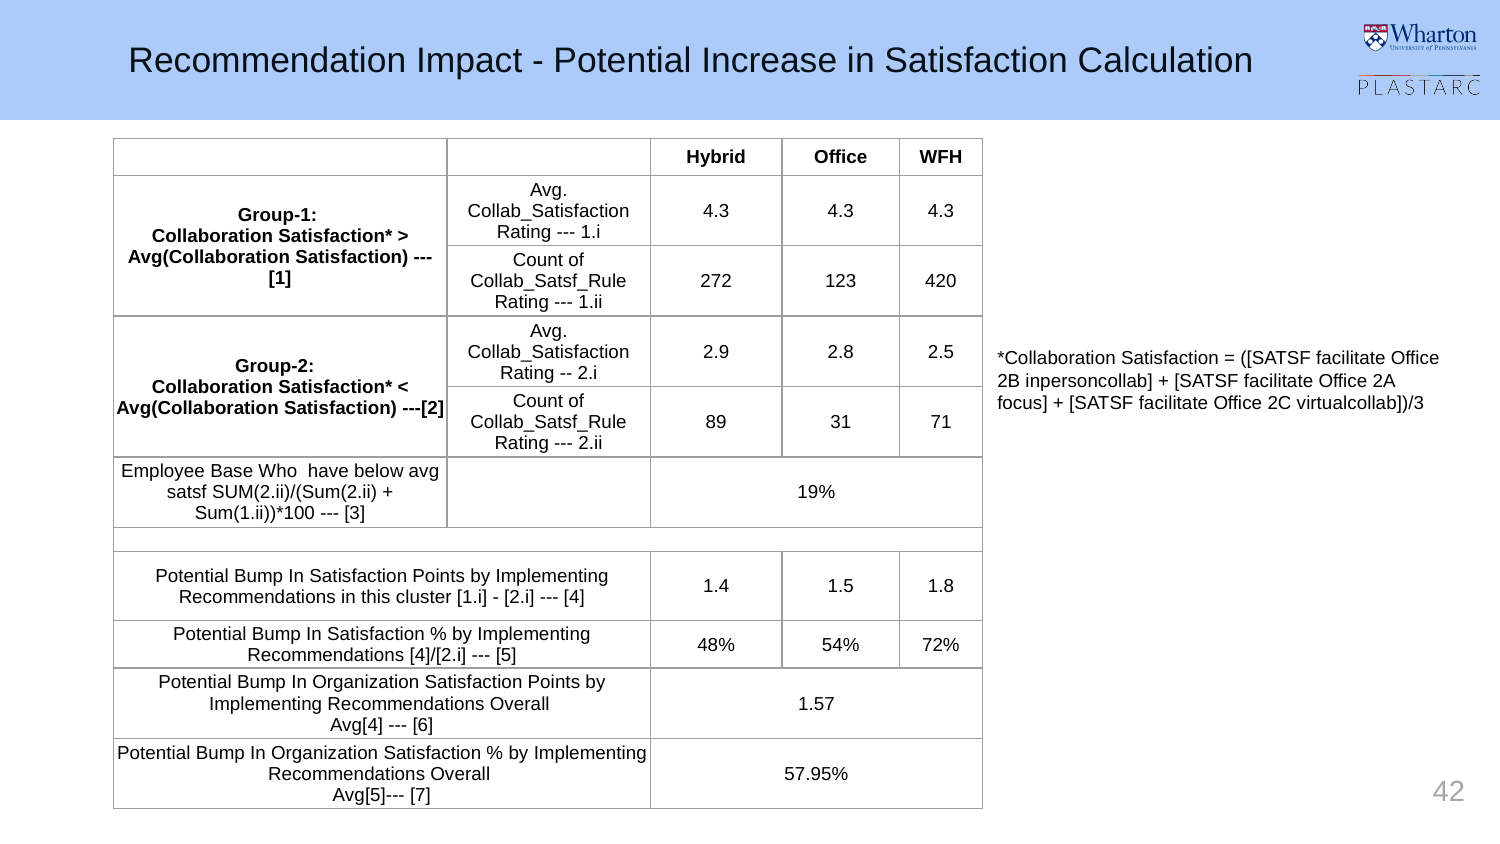

Recommendation Impact - Potential Increase in Satisfaction Calculation
|  |  | Hybrid | Office | WFH |
| --- | --- | --- | --- | --- |
| Group-1: Collaboration Satisfaction\* > Avg(Collaboration Satisfaction) --- [1] | Avg. Collab\_Satisfaction Rating --- 1.i | 4.3 | 4.3 | 4.3 |
|  | Count of Collab\_Satsf\_Rule Rating --- 1.ii | 272 | 123 | 420 |
| Group-2: Collaboration Satisfaction\* < Avg(Collaboration Satisfaction) ---[2] | Avg. Collab\_Satisfaction Rating -- 2.i | 2.9 | 2.8 | 2.5 |
|  | Count of Collab\_Satsf\_Rule Rating --- 2.ii | 89 | 31 | 71 |
| Employee Base Who have below avg satsf SUM(2.ii)/(Sum(2.ii) + Sum(1.ii))\*100 --- [3] |  | 19% |  |  |
|  |  |  |  |  |
| Potential Bump In Satisfaction Points by Implementing Recommendations in this cluster [1.i] - [2.i] --- [4] |  | 1.4 | 1.5 | 1.8 |
| Potential Bump In Satisfaction % by Implementing Recommendations [4]/[2.i] --- [5] |  | 48% | 54% | 72% |
| Potential Bump In Organization Satisfaction Points by Implementing Recommendations Overall Avg[4] --- [6] |  | 1.57 |  |  |
| Potential Bump In Organization Satisfaction % by Implementing Recommendations Overall Avg[5]--- [7] |  | 57.95% |  |  |
*Collaboration Satisfaction = ([SATSF facilitate Office 2B inpersoncollab] + [SATSF facilitate Office 2A focus] + [SATSF facilitate Office 2C virtualcollab])/3
42